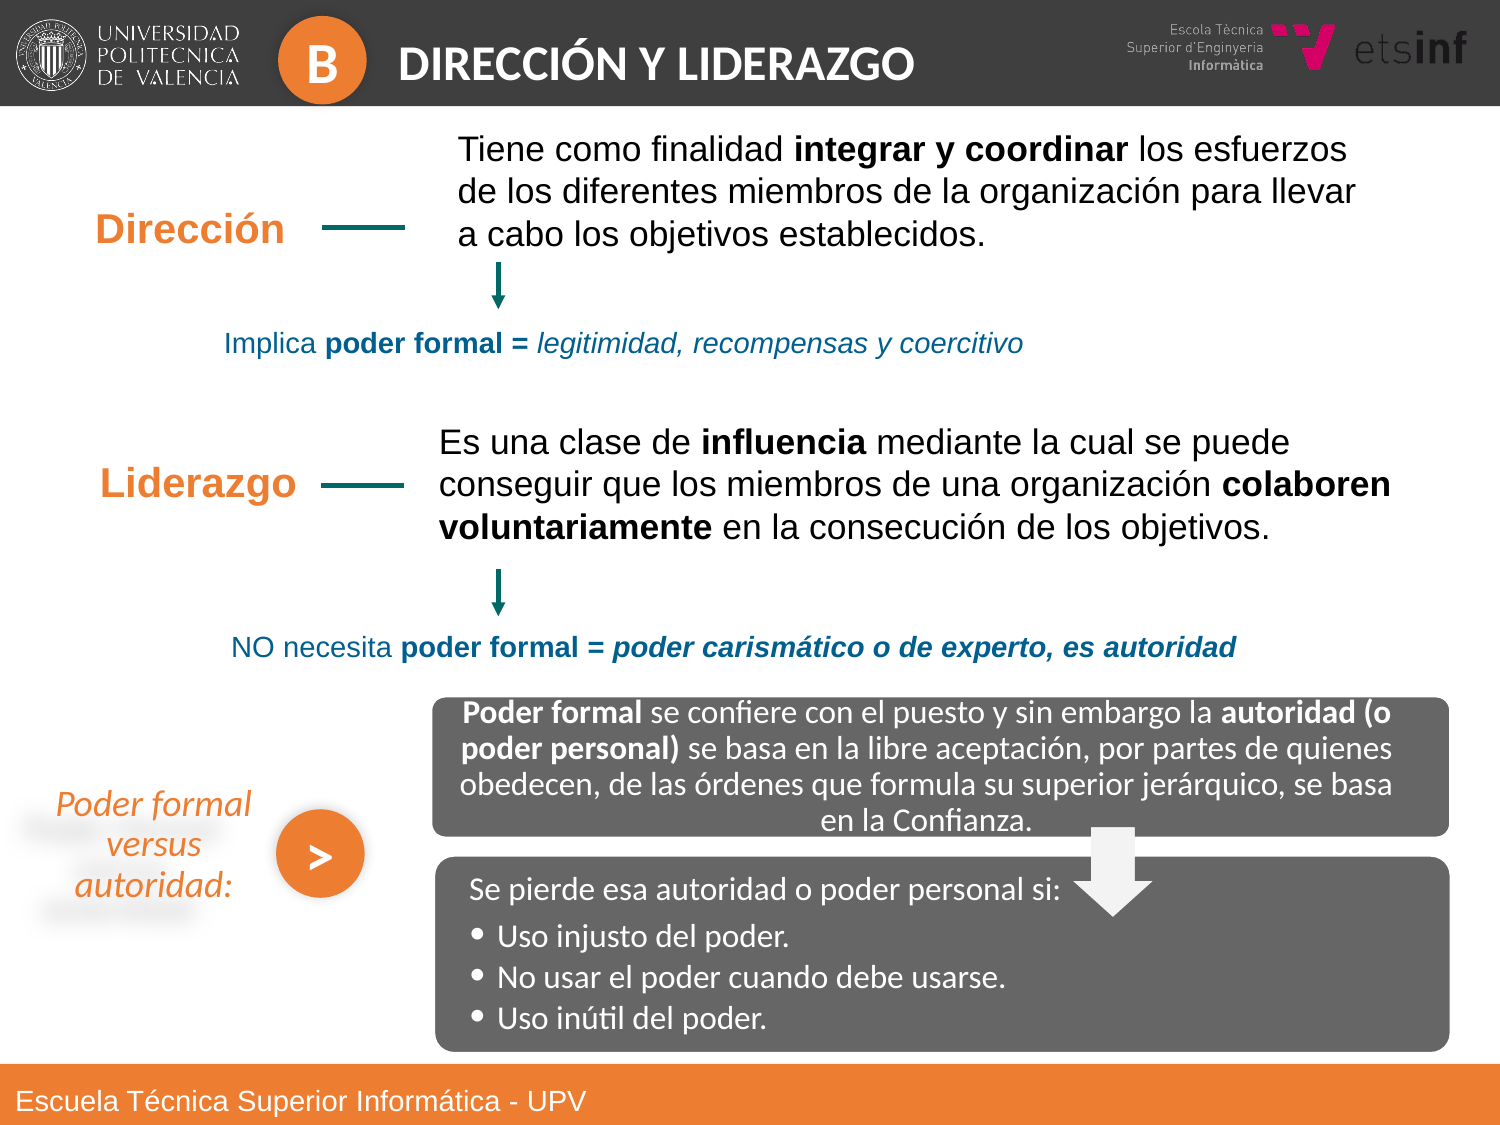

B
Dirección y liderazgo
Tiene como finalidad integrar y coordinar los esfuerzos de los diferentes miembros de la organización para llevar a cabo los objetivos establecidos.
Dirección
Implica poder formal = legitimidad, recompensas y coercitivo
Es una clase de influencia mediante la cual se puede conseguir que los miembros de una organización colaboren voluntariamente en la consecución de los objetivos.
Liderazgo
NO necesita poder formal = poder carismático o de experto, es autoridad

Poder formal se confiere con el puesto y sin embargo la autoridad (o poder personal) se basa en la libre aceptación, por partes de quienes obedecen, de las órdenes que formula su superior jerárquico, se basa en la Confianza.
Poder formal versus autoridad:
>

Se pierde esa autoridad o poder personal si:
Uso injusto del poder.
No usar el poder cuando debe usarse.
Uso inútil del poder.